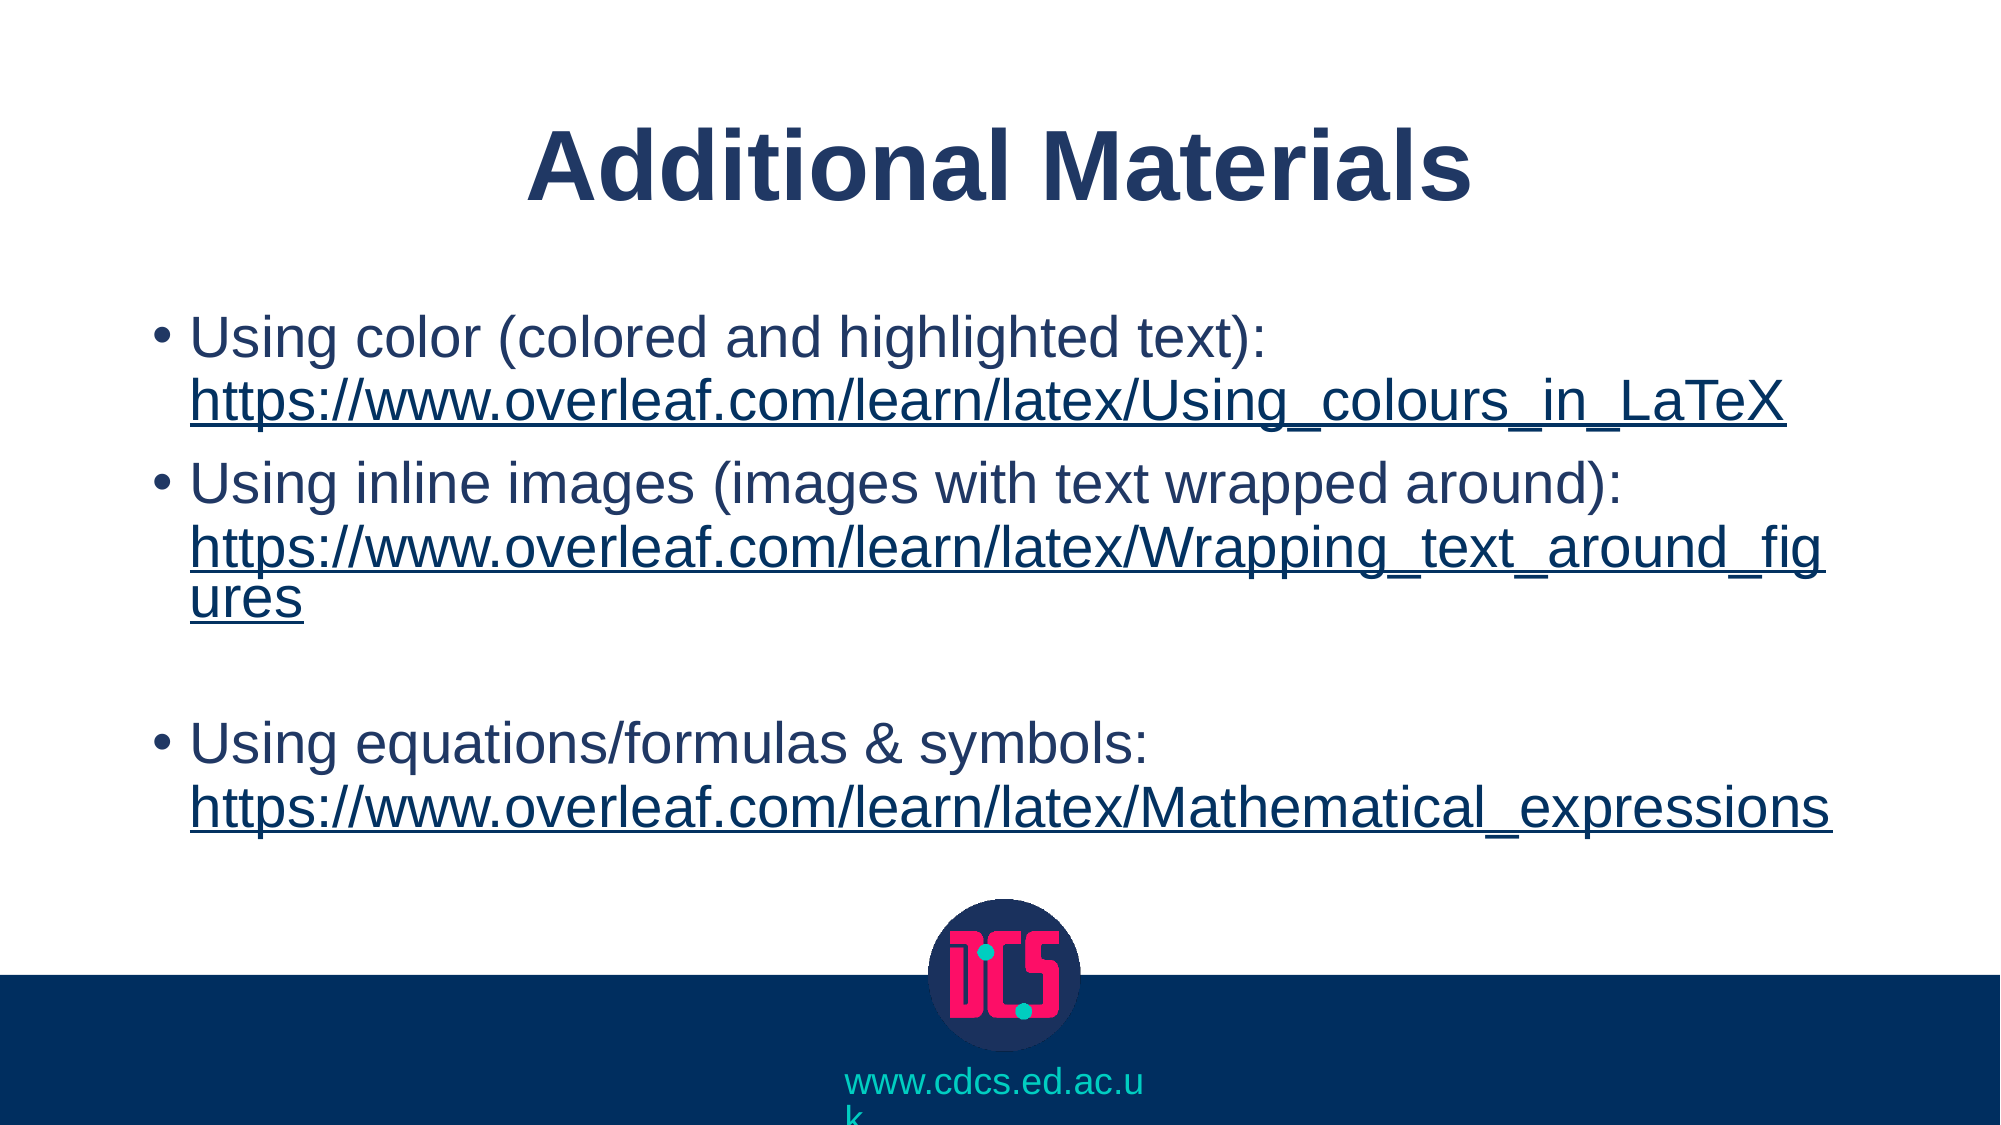

# Additional Materials
Using color (colored and highlighted text):
https://www.overleaf.com/learn/latex/Using_colours_in_LaTeX
Using inline images (images with text wrapped around):
https://www.overleaf.com/learn/latex/Wrapping_text_around_figures
Using equations/formulas & symbols:
https://www.overleaf.com/learn/latex/Mathematical_expressions